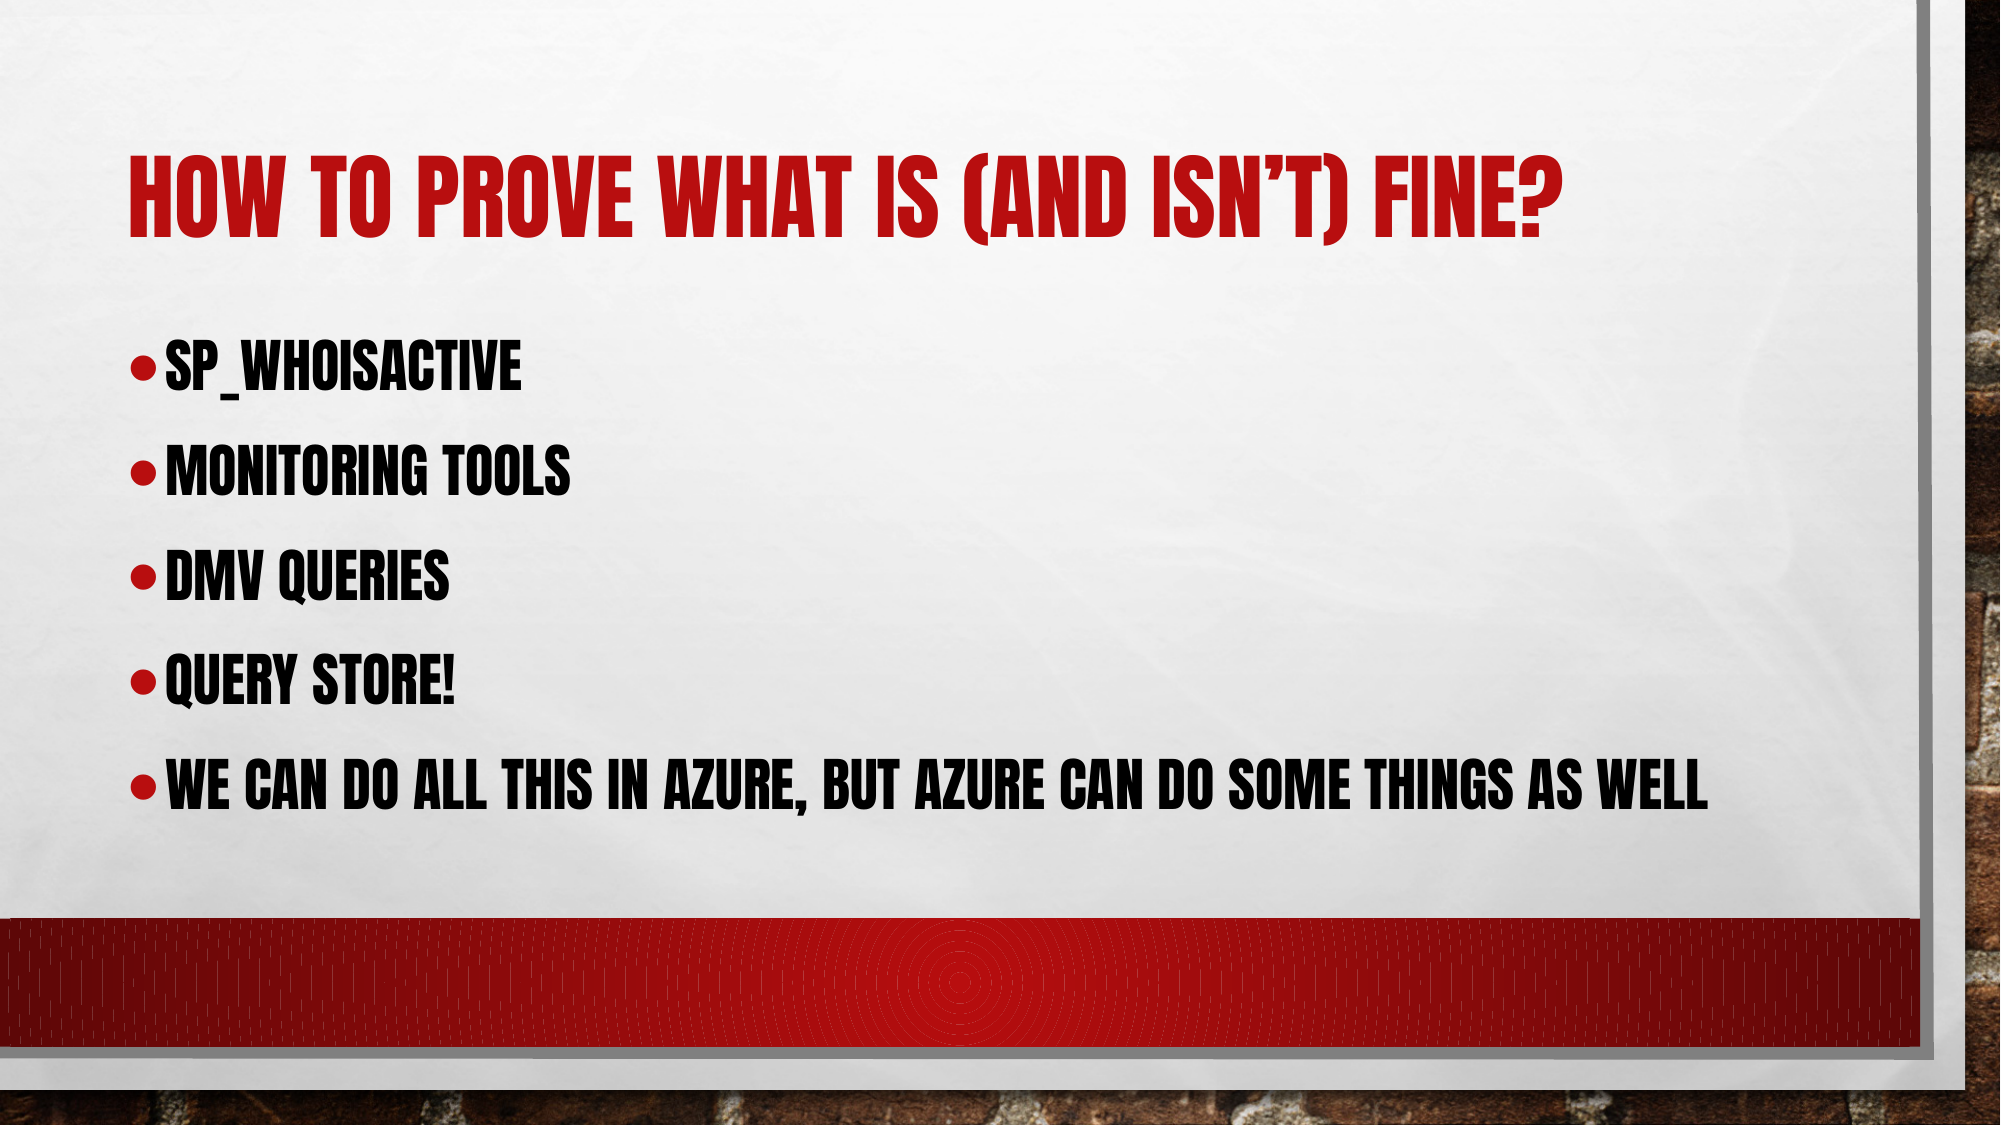

# How TO prove what is (and isn’t) fine?
Sp_whoisactive
Monitoring tools
DMV QUERIES
Query store!
We can do all this in azure, but azure can do some things as well